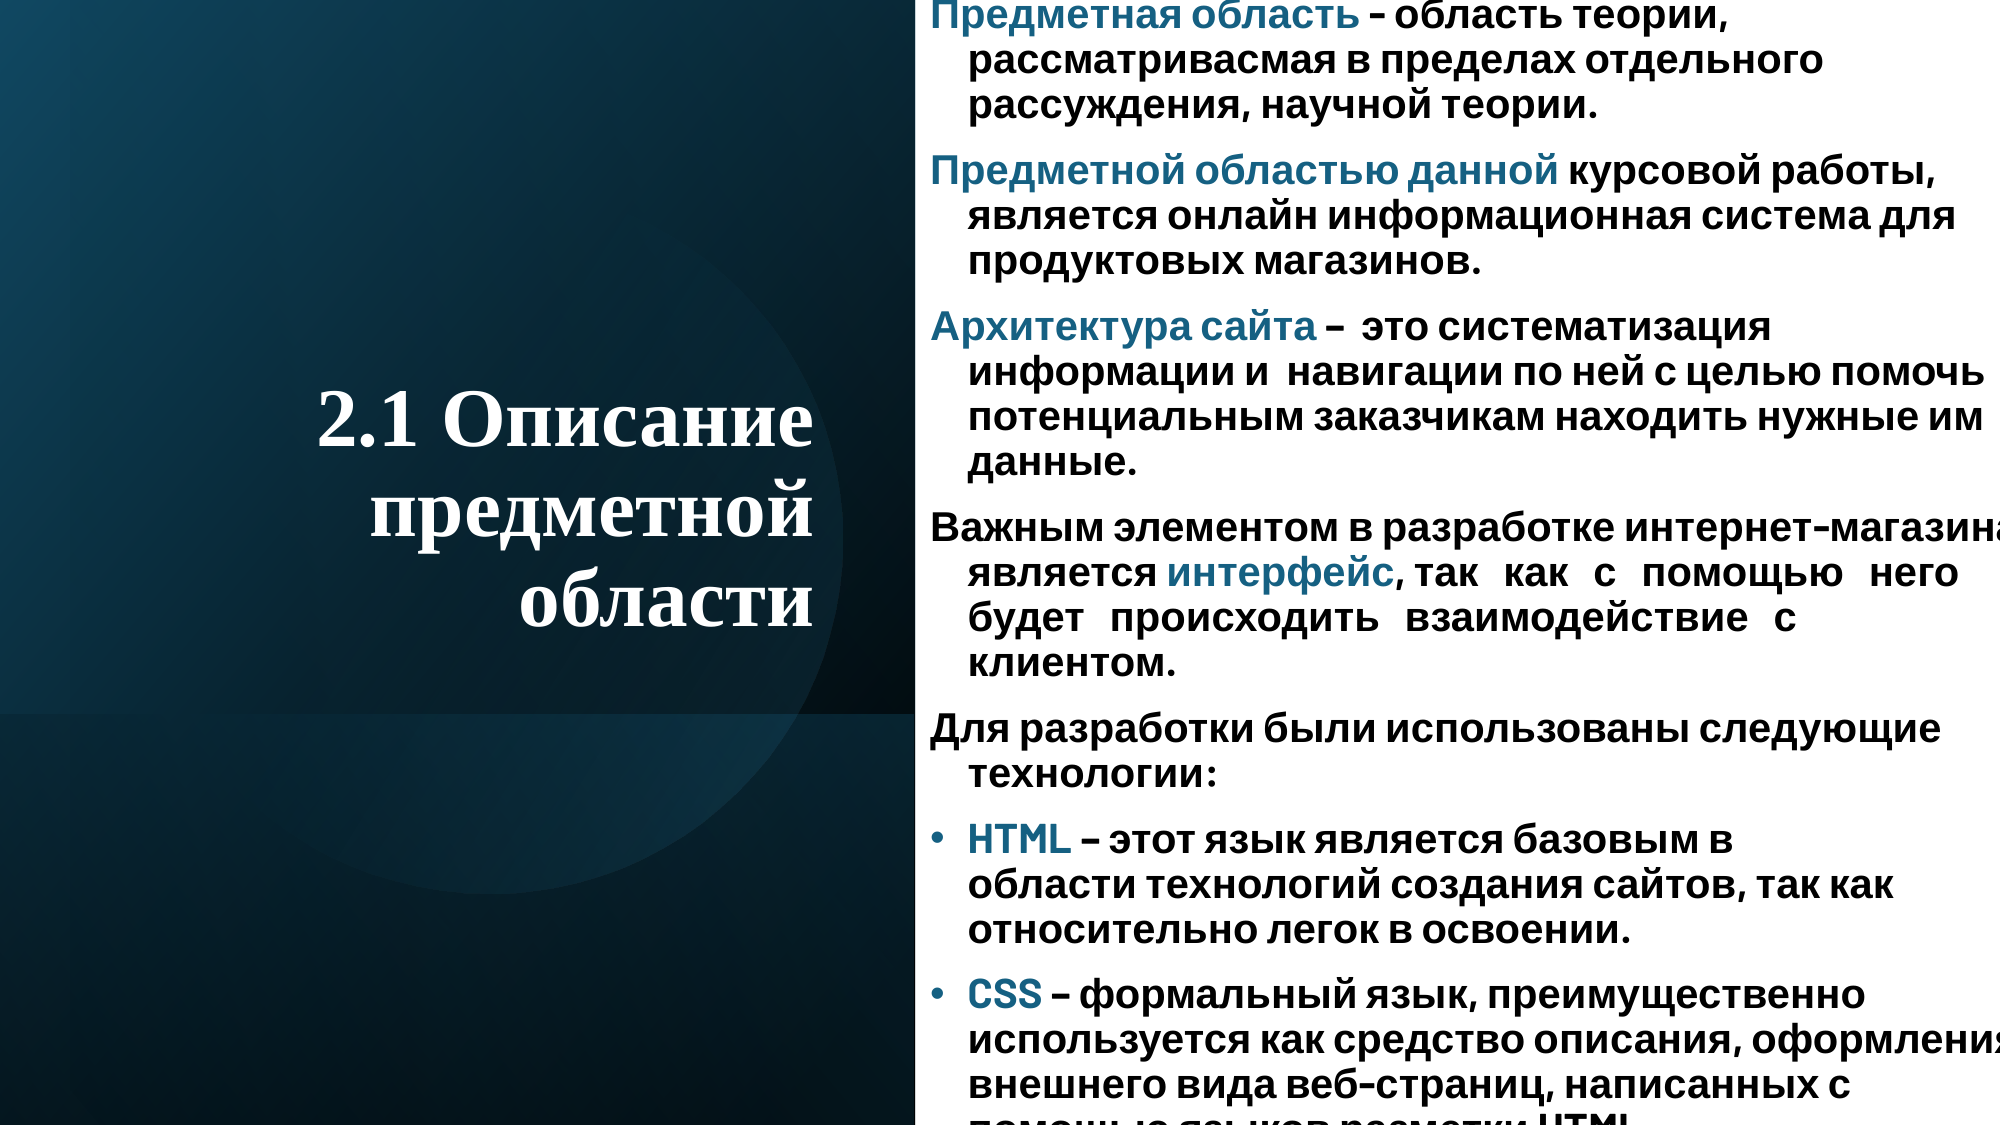

Предметная область - область теории, рассматривасмая в пределах отдельного рассуждения, научной теории.
Предметной областью данной курсовой работы, является онлайн информационная система для продуктовых магазинов.
Архитектура сайта –  это систематизация информации и  навигации по ней с целью помочь потенциальным заказчикам находить нужные им данные.
Важным элементом в разработке интернет-магазина является интерфейс, так   как   с   помощью   него   будет   происходить   взаимодействие   с   клиентом.
Для разработки были использованы следующие технологии:
HTML – этот язык является базовым в области технологий создания сайтов, так как относительно легок в освоении.
CSS – формальный язык, преимущественно используется как средство описания, оформления внешнего вида веб-страниц, написанных с помощью языков разметки HTML.

# 2.1 Описание предметной области